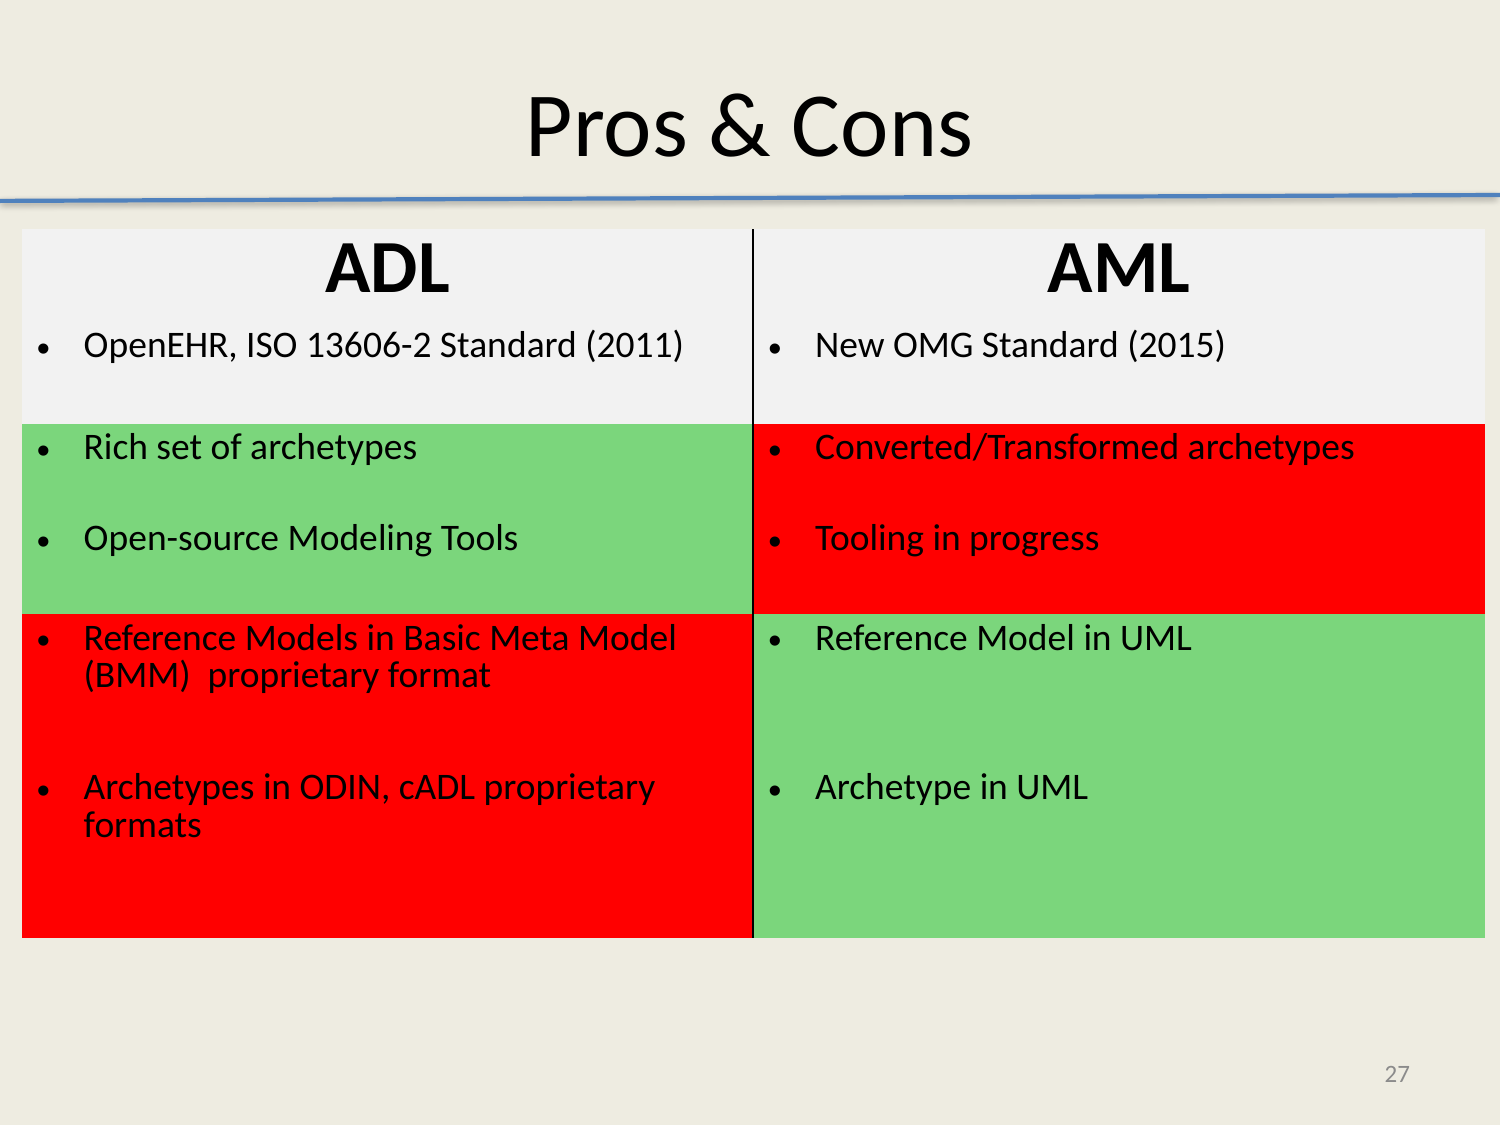

Pros & Cons
| ADL | AML |
| --- | --- |
| OpenEHR, ISO 13606-2 Standard (2011) | New OMG Standard (2015) |
| Rich set of archetypes | Converted/Transformed archetypes |
| Open-source Modeling Tools | Tooling in progress |
| Reference Models in Basic Meta Model (BMM) proprietary format | Reference Model in UML |
| Archetypes in ODIN, cADL proprietary formats | Archetype in UML |
27